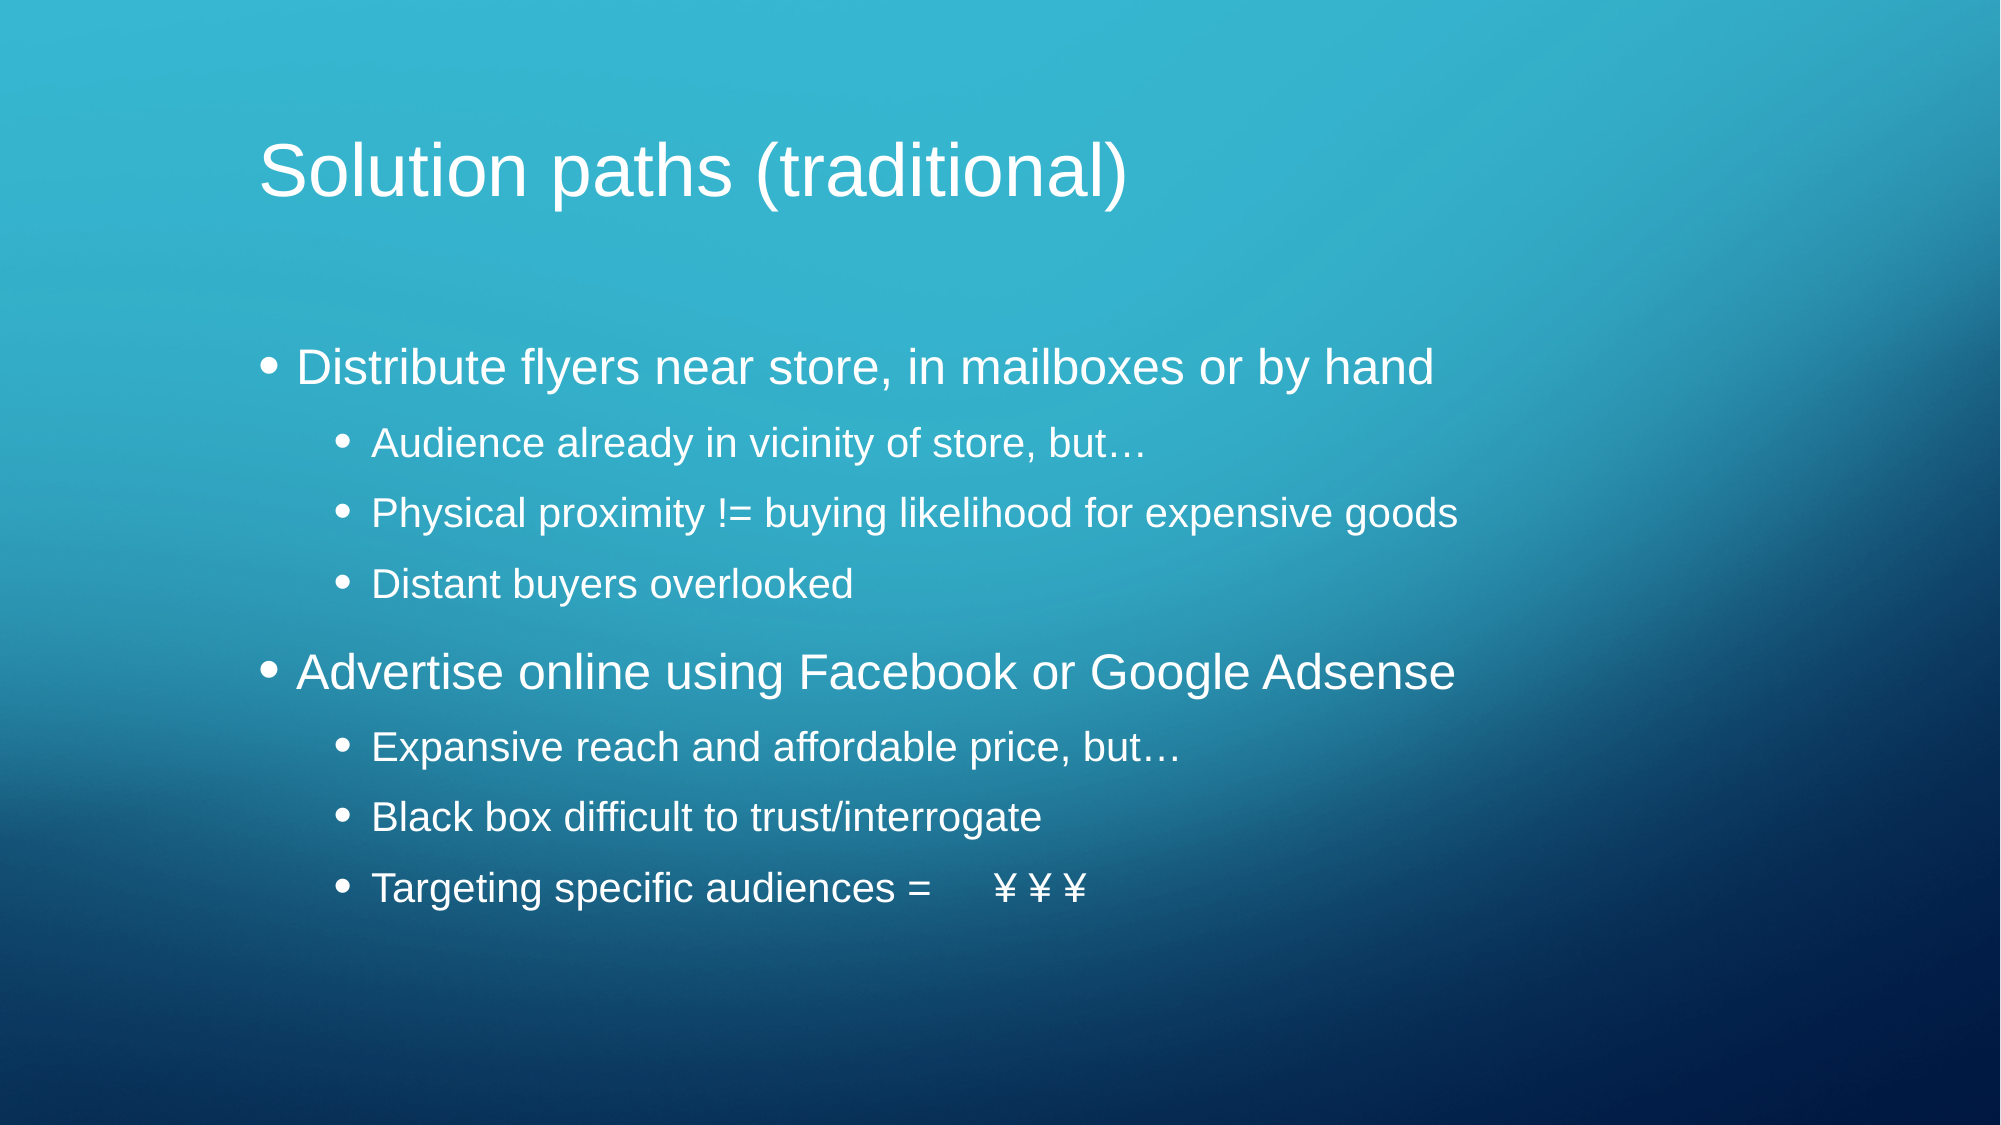

# Solution paths (traditional)
Distribute flyers near store, in mailboxes or by hand
Audience already in vicinity of store, but…
Physical proximity != buying likelihood for expensive goods
Distant buyers overlooked
Advertise online using Facebook or Google Adsense
Expansive reach and affordable price, but…
Black box difficult to trust/interrogate
Targeting specific audiences =　¥ ¥ ¥